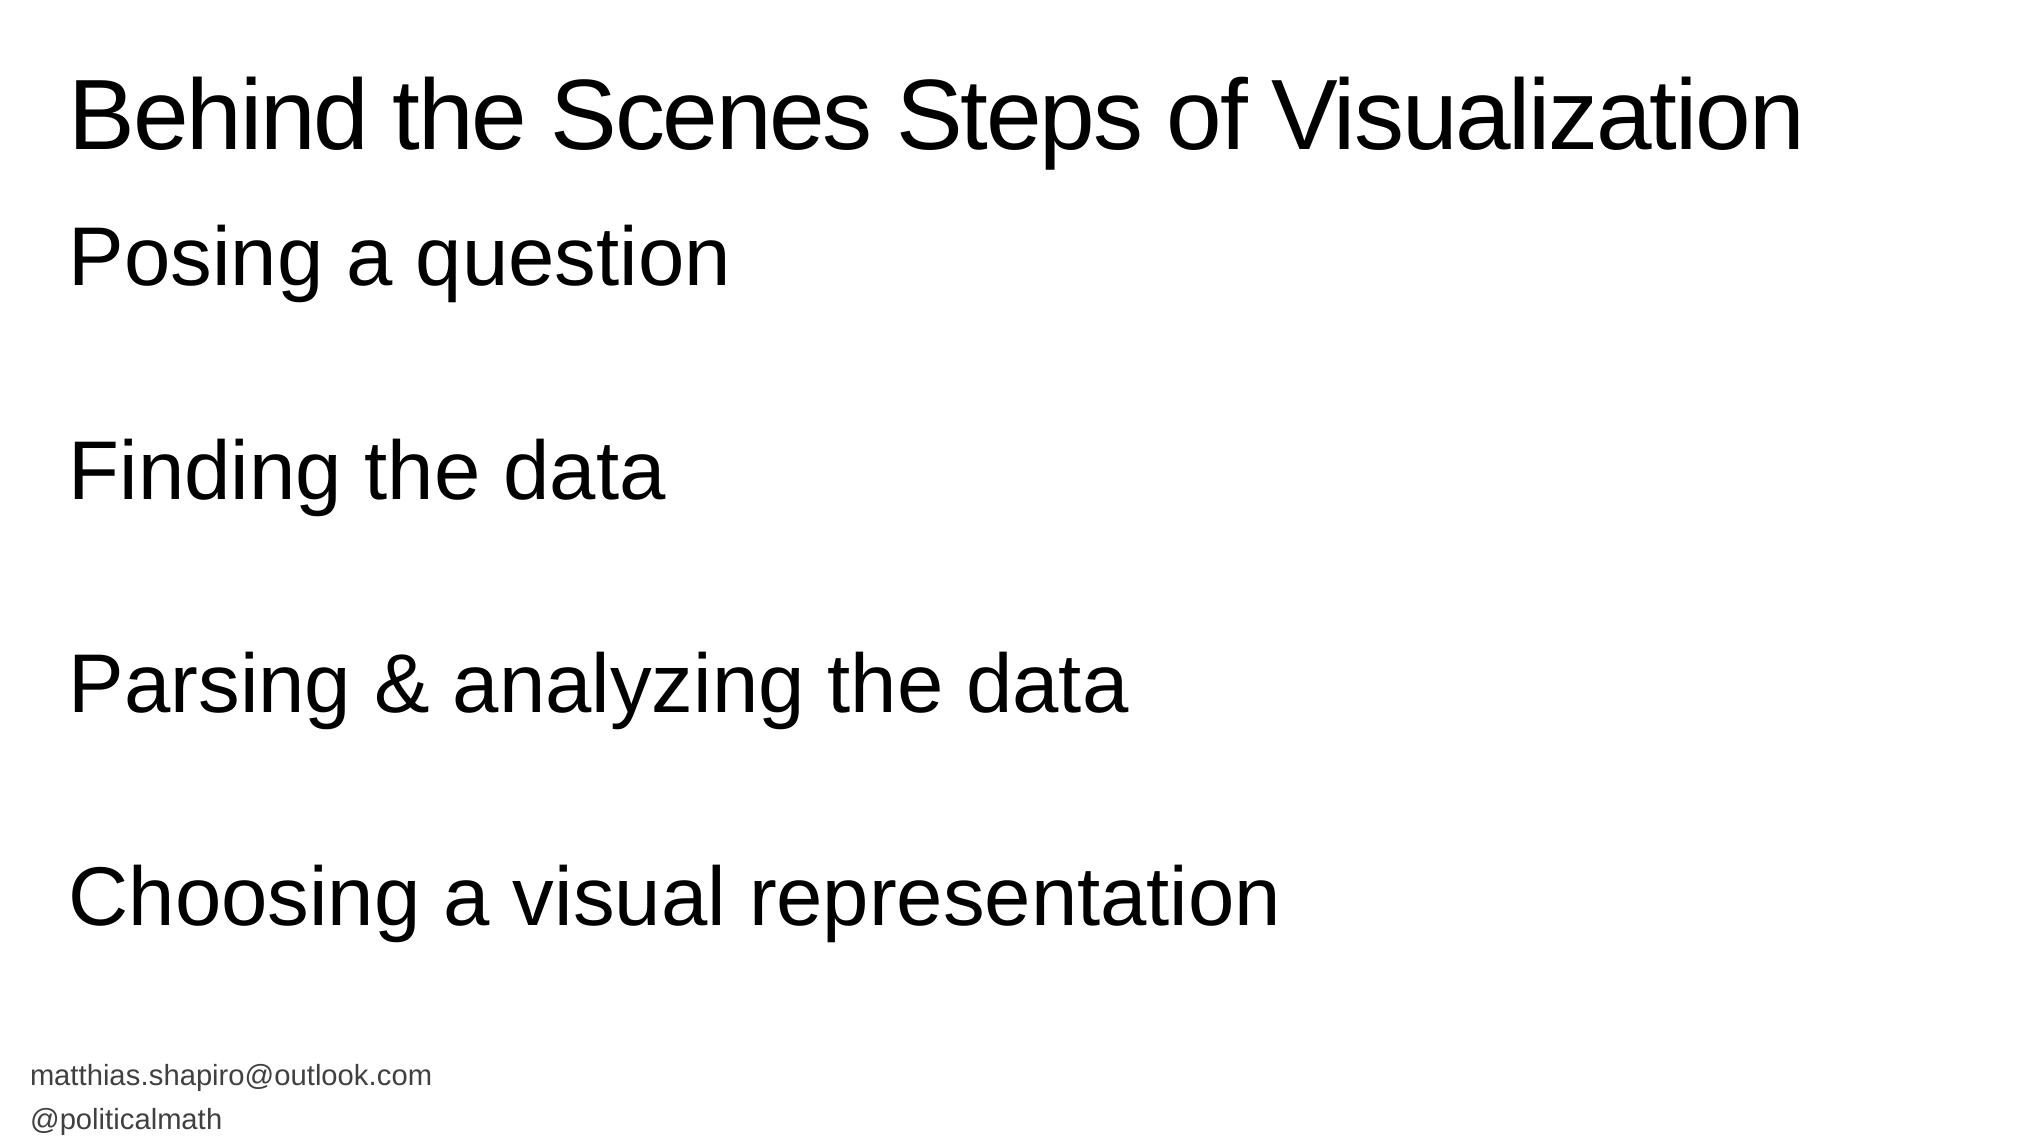

# Behind the Scenes Steps of Visualization
Posing a question

Finding the data

Parsing & analyzing the data

Choosing a visual representation